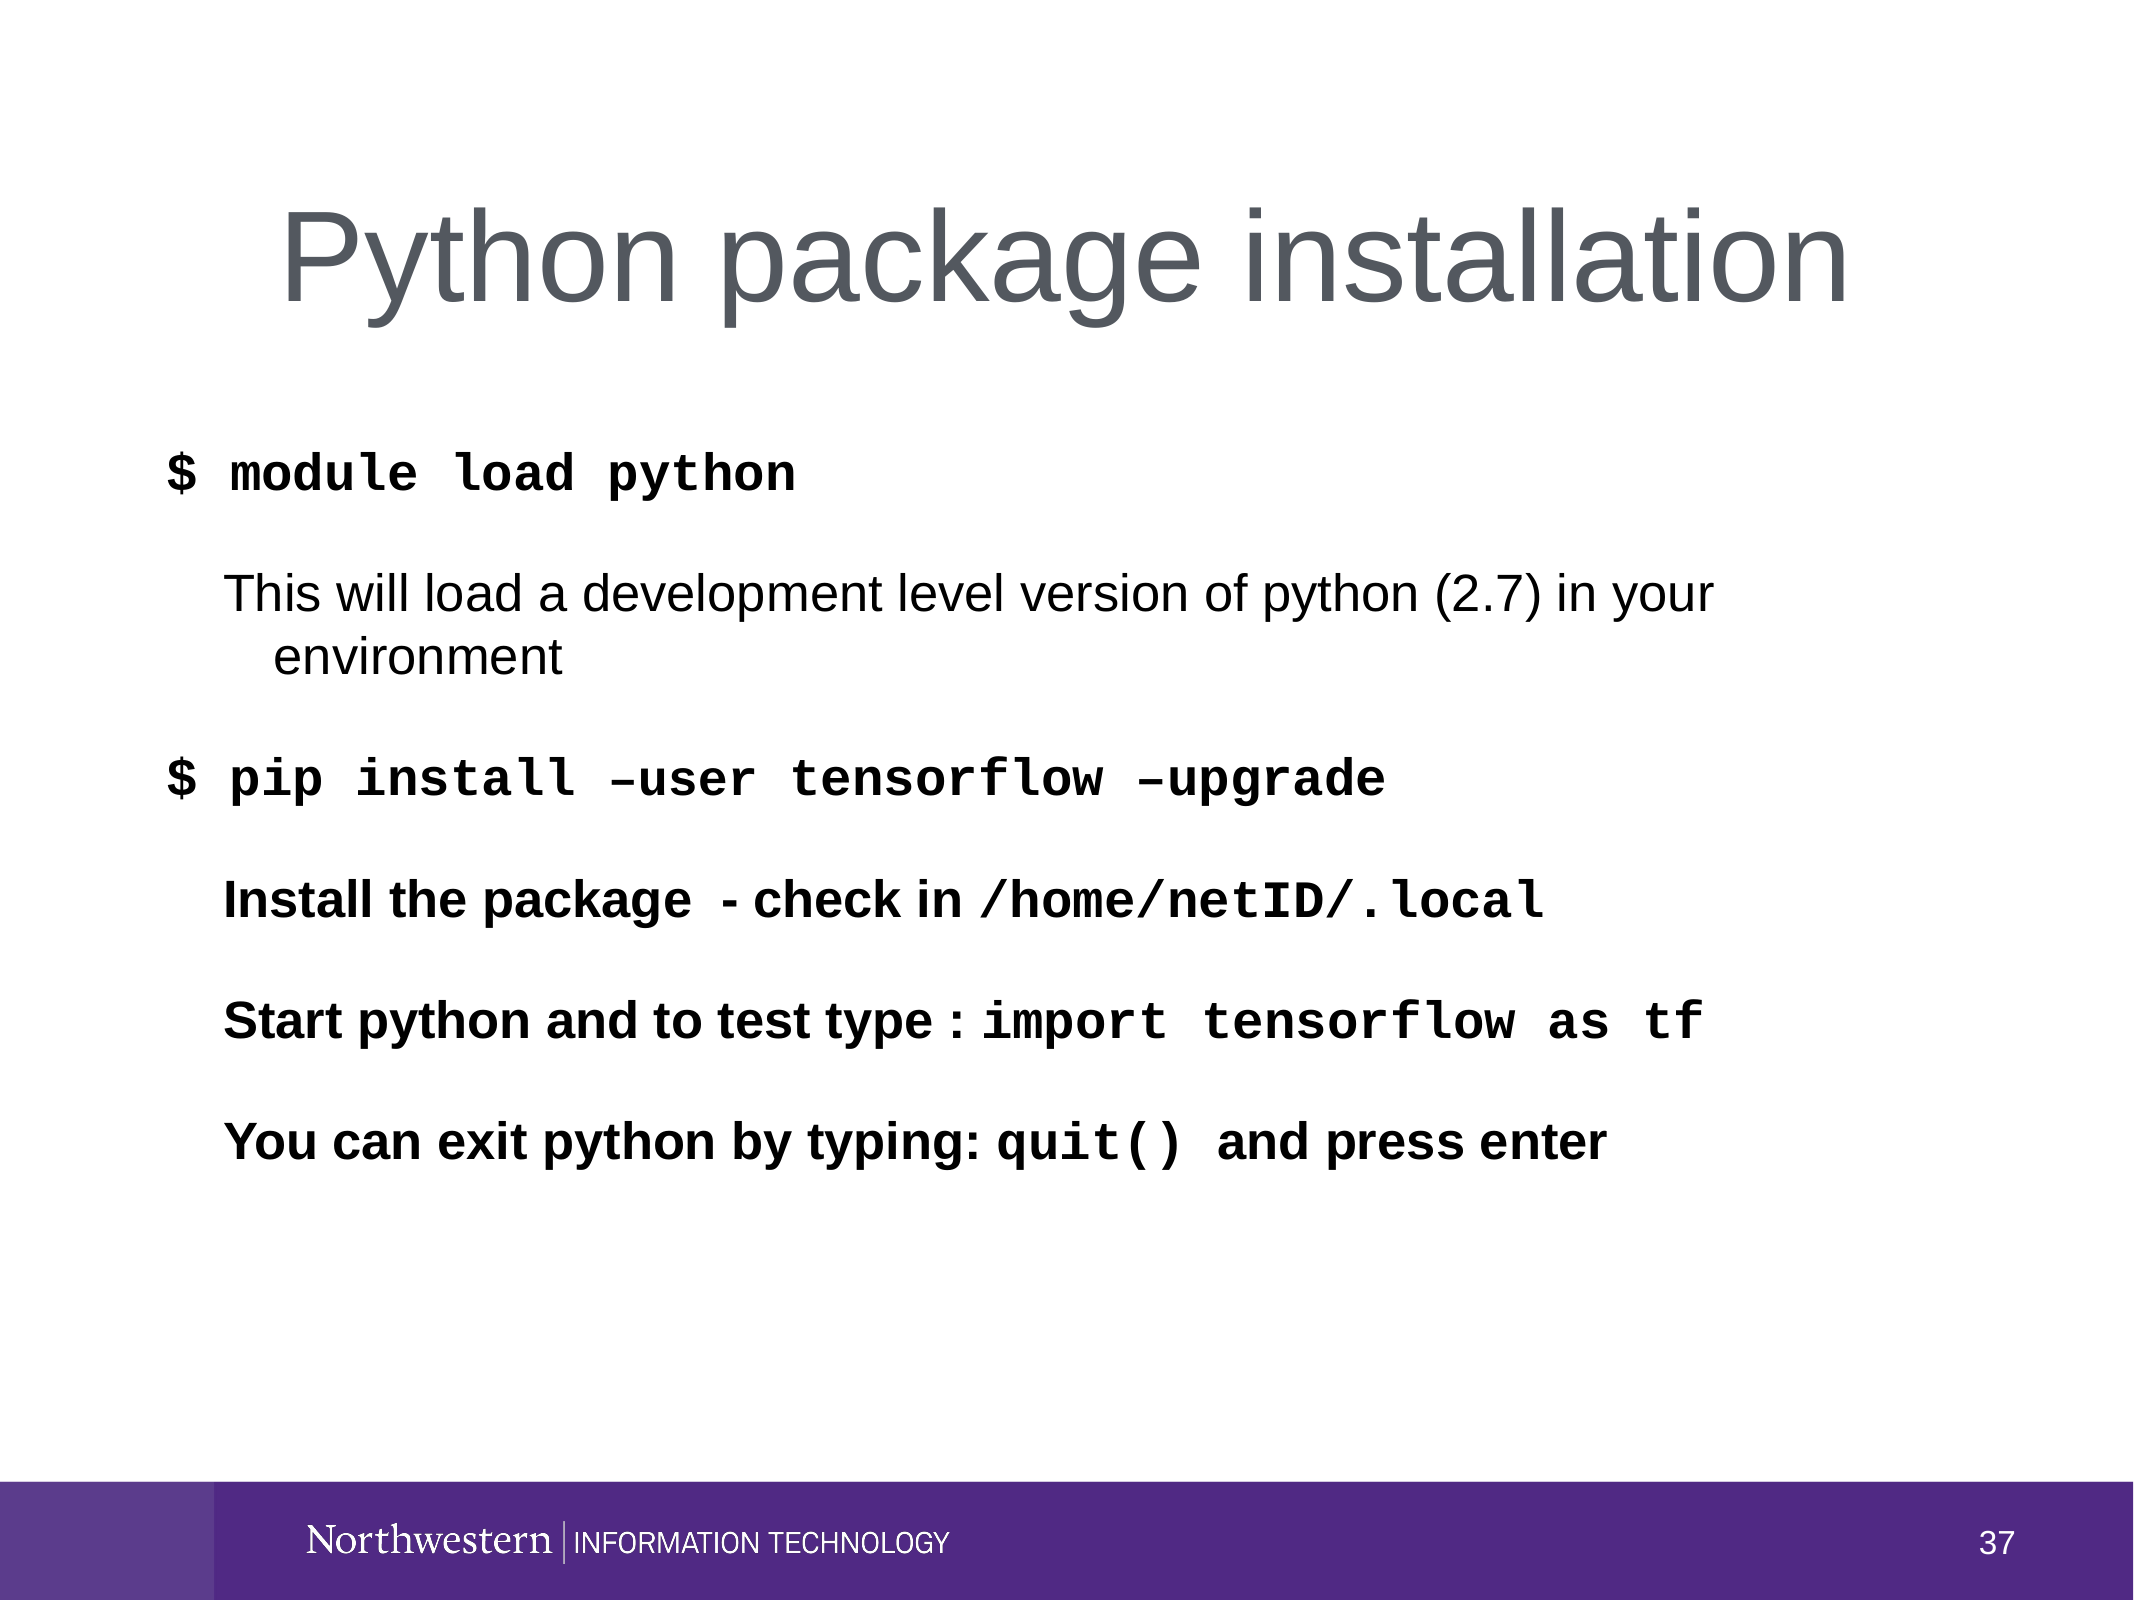

# Python package installation
$ module load python
This will load a development level version of python (2.7) in your environment
$ pip install –user tensorflow –upgrade
Install the package  - check in /home/netID/.local
Start python and to test type : import tensorflow as tf
You can exit python by typing: quit() and press enter
37